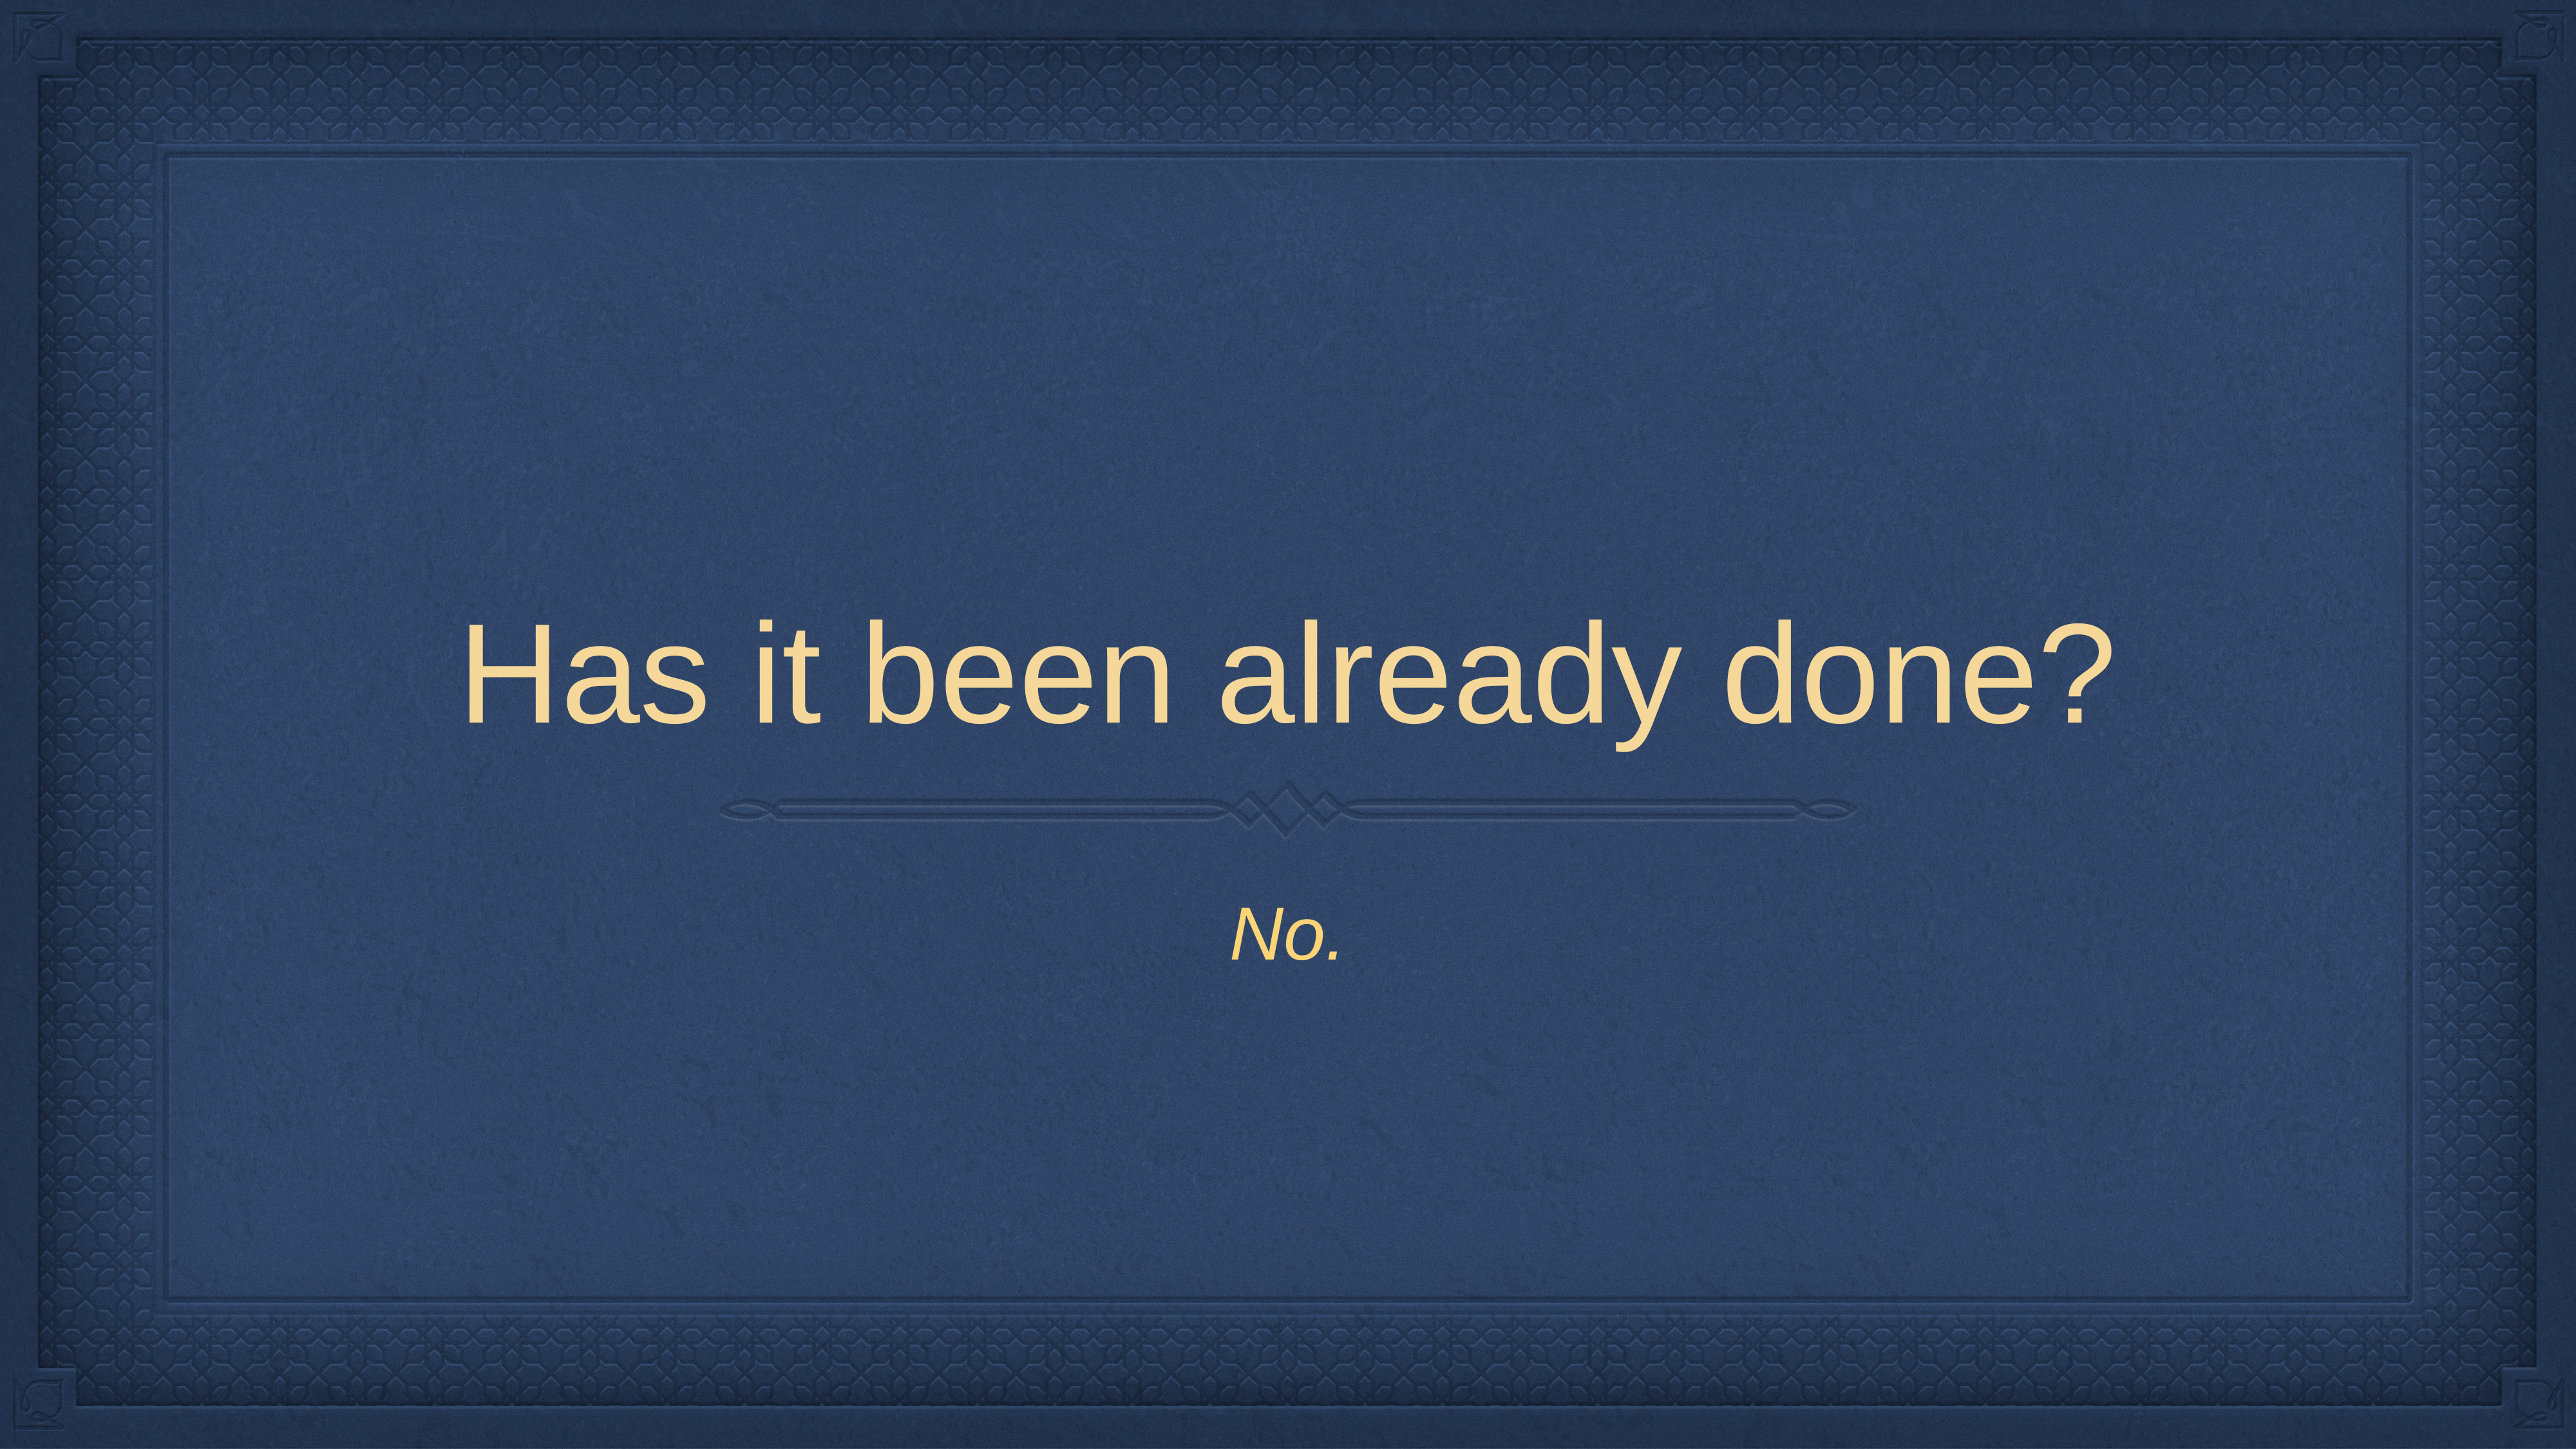

# Has it been already done?
No.